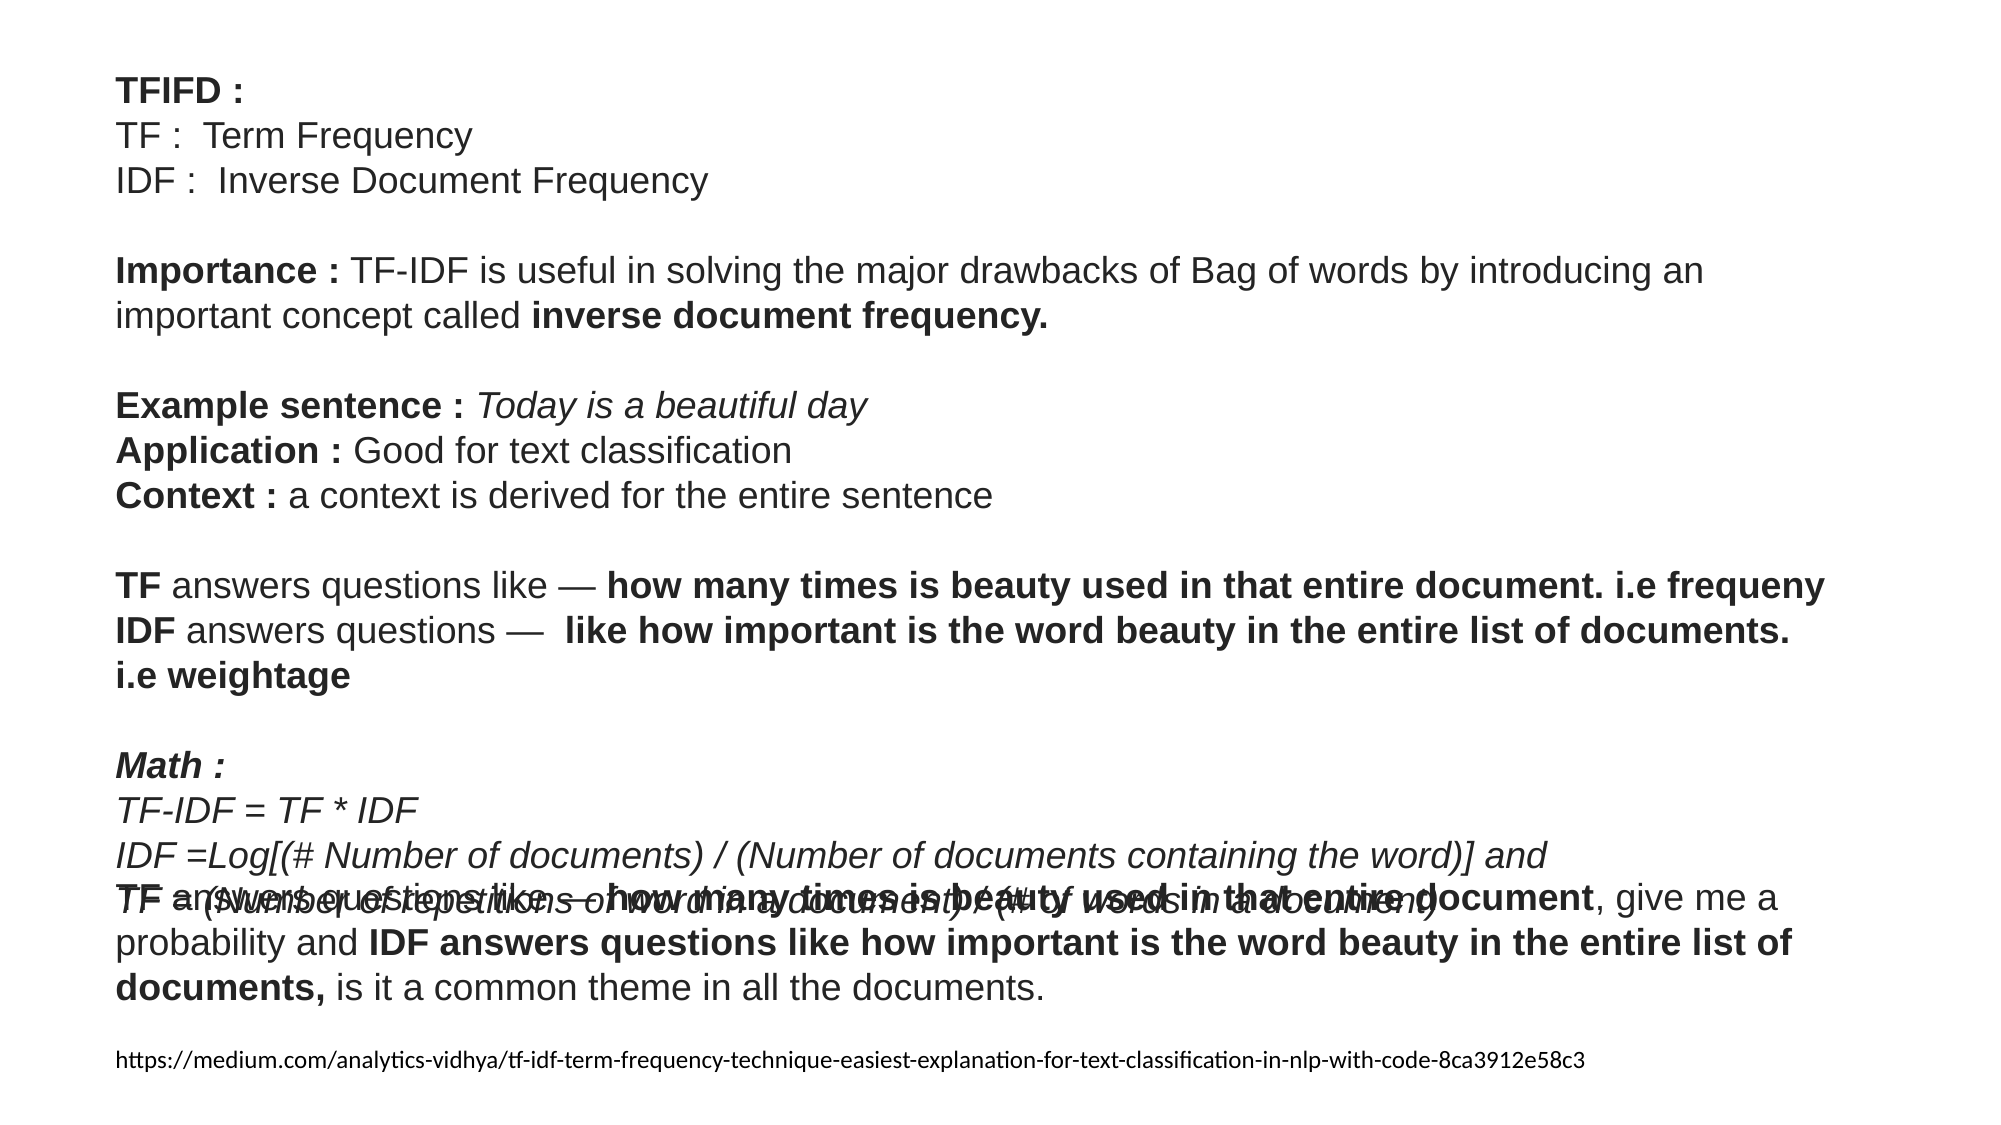

TFIFD :
TF :  Term Frequency
IDF :  Inverse Document Frequency

Importance : TF-IDF is useful in solving the major drawbacks of Bag of words by introducing an important concept called inverse document frequency.

Example sentence : Today is a beautiful day
Application : Good for text classification
Context : a context is derived for the entire sentence

TF answers questions like — how many times is beauty used in that entire document. i.e frequeny
IDF answers questions —  like how important is the word beauty in the entire list of documents. i.e weightage

Math :
TF-IDF = TF * IDF
IDF =Log[(# Number of documents) / (Number of documents containing the word)] and
TF = (Number of repetitions of word in a document) / (# of words in a document)
TF answers questions like — how many times is beauty used in that entire document, give me a probability and IDF answers questions like how important is the word beauty in the entire list of documents, is it a common theme in all the documents.
https://medium.com/analytics-vidhya/tf-idf-term-frequency-technique-easiest-explanation-for-text-classification-in-nlp-with-code-8ca3912e58c3